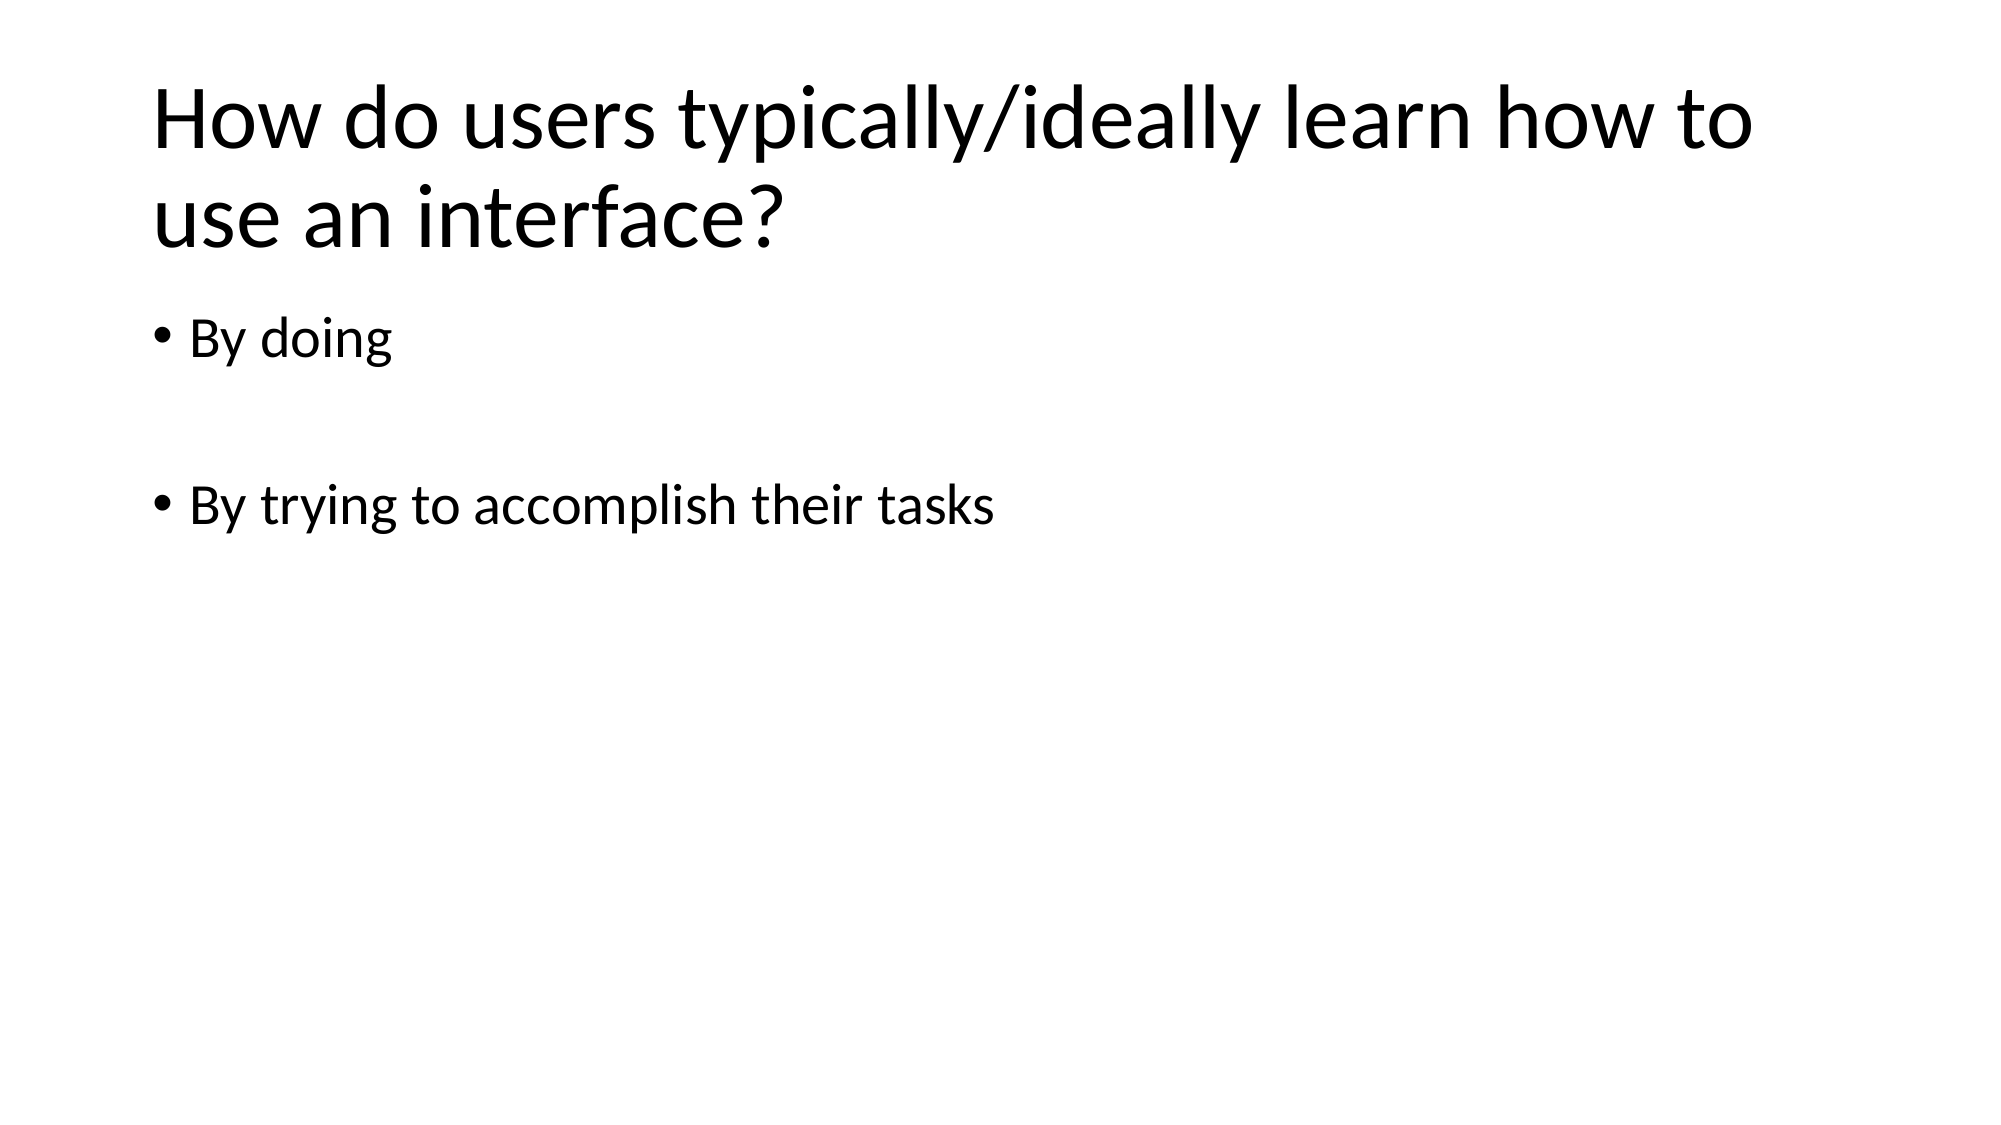

# How do users typically/ideally learn how to use an interface?
By doing

By trying to accomplish their tasks